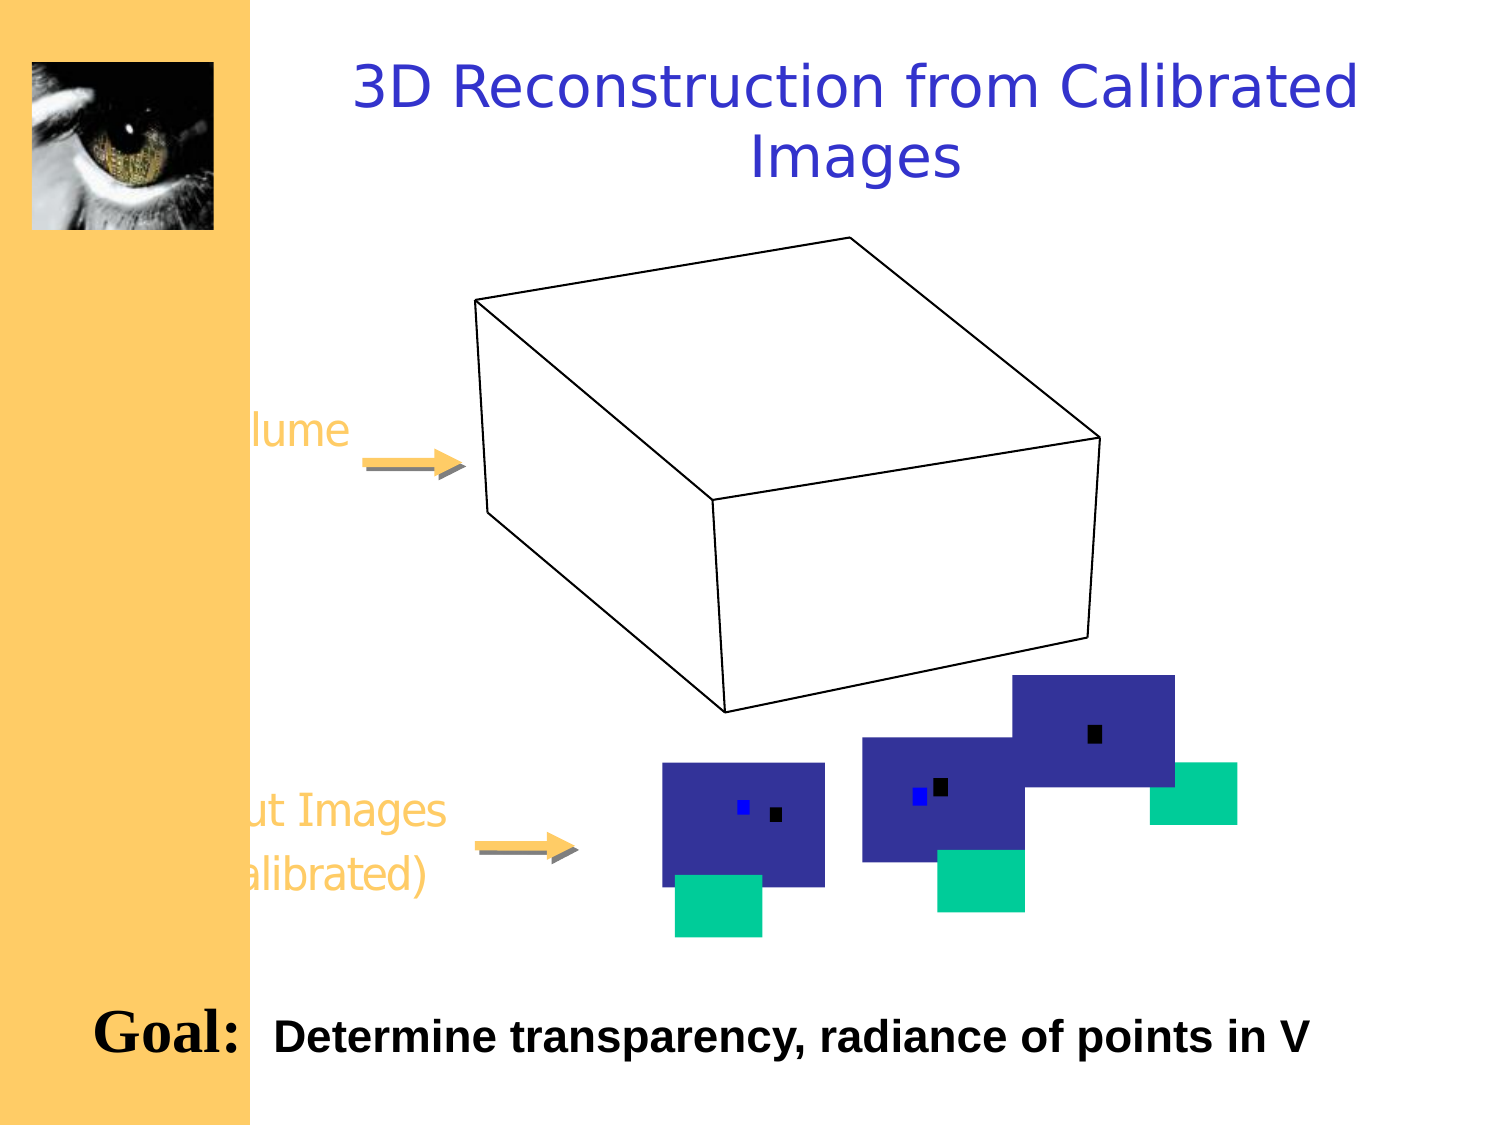

# 3D Reconstruction from Calibrated Images

Scene Volume
V

Input Images
(Calibrated)

Goal:  Determine transparency, radiance of points in V